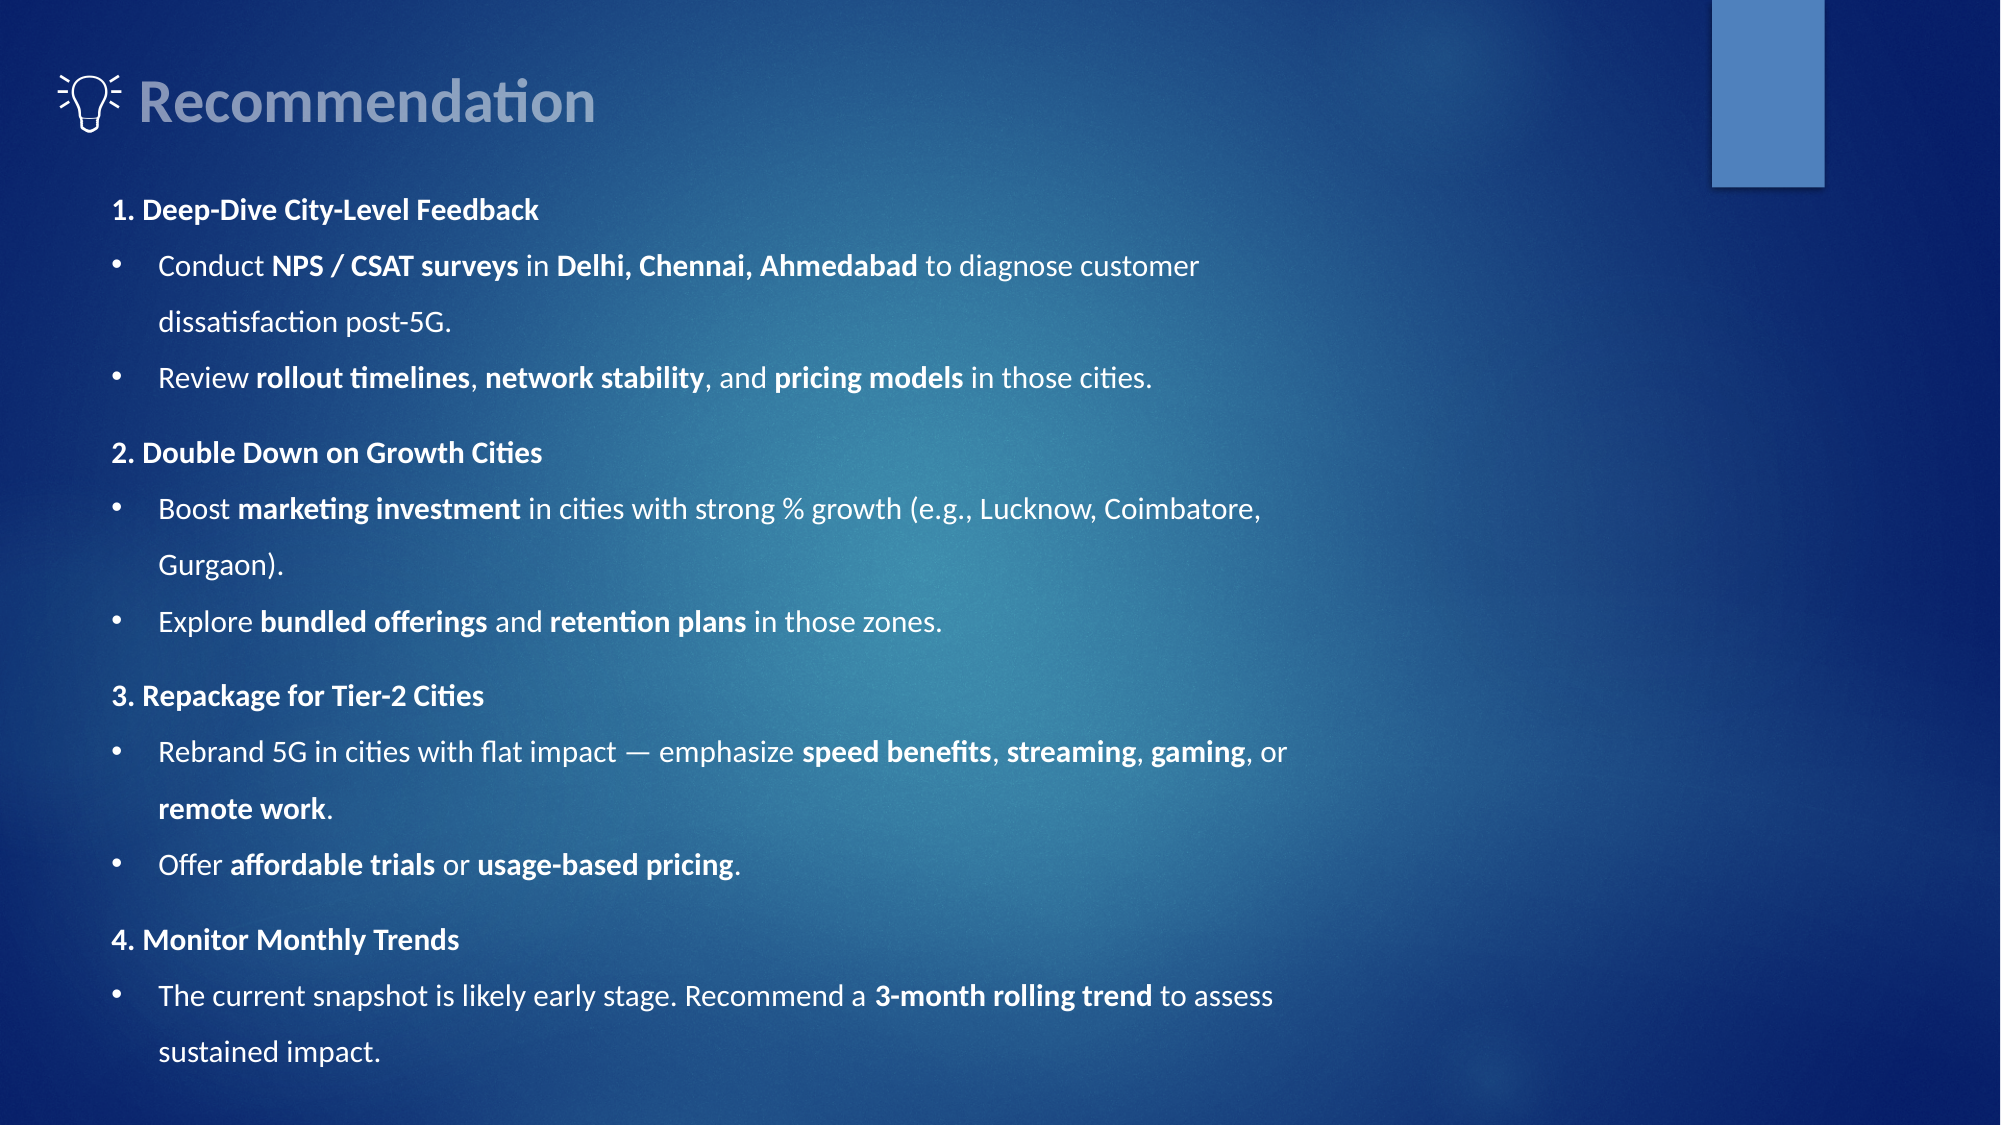

💡 Recommendation
1. Deep-Dive City-Level Feedback
Conduct NPS / CSAT surveys in Delhi, Chennai, Ahmedabad to diagnose customer dissatisfaction post-5G.
Review rollout timelines, network stability, and pricing models in those cities.

2. Double Down on Growth Cities
Boost marketing investment in cities with strong % growth (e.g., Lucknow, Coimbatore, Gurgaon).
Explore bundled offerings and retention plans in those zones.

3. Repackage for Tier-2 Cities
Rebrand 5G in cities with flat impact — emphasize speed benefits, streaming, gaming, or remote work.
Offer affordable trials or usage-based pricing.

4. Monitor Monthly Trends
The current snapshot is likely early stage. Recommend a 3-month rolling trend to assess sustained impact.